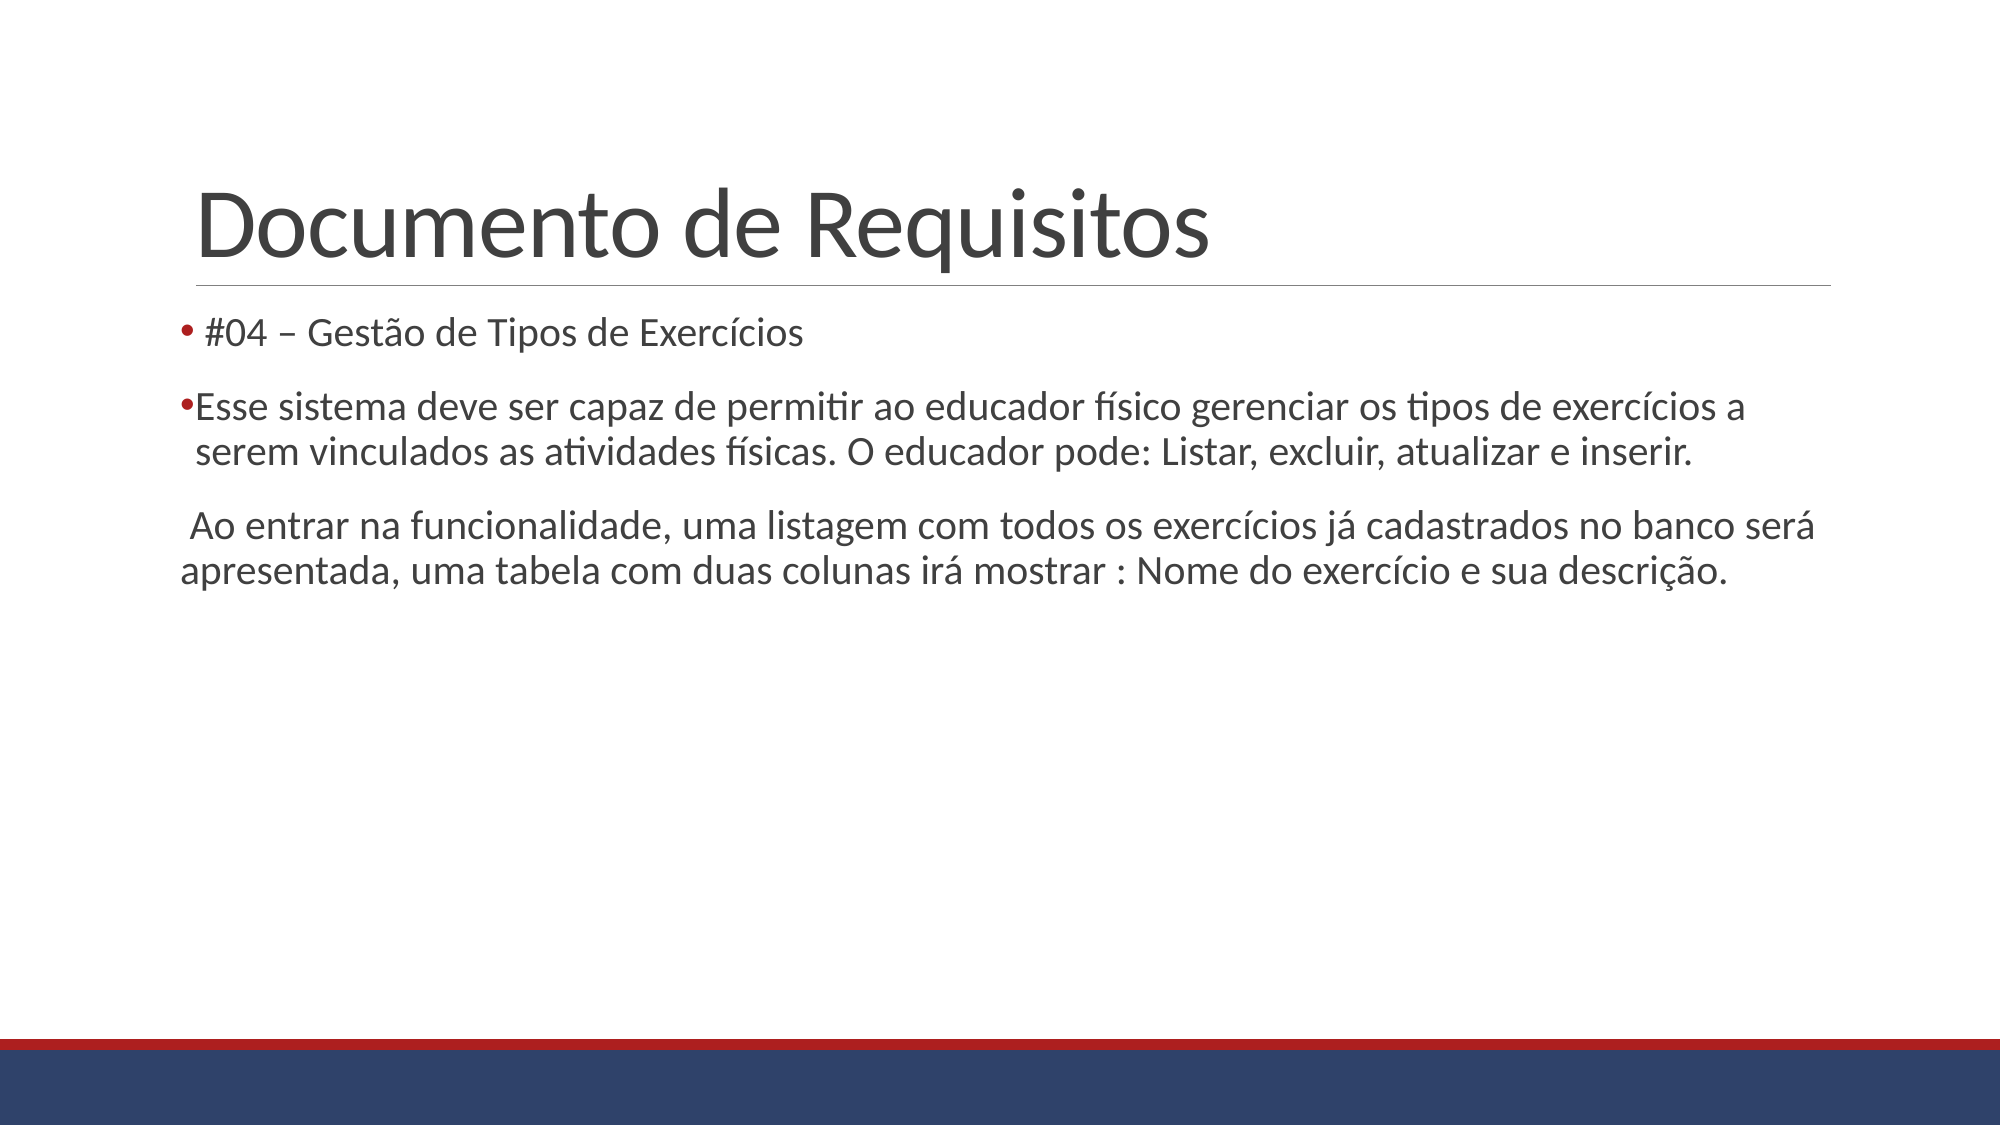

# Documento de Requisitos
 #04 – Gestão de Tipos de Exercícios
Esse sistema deve ser capaz de permitir ao educador físico gerenciar os tipos de exercícios a serem vinculados as atividades físicas. O educador pode: Listar, excluir, atualizar e inserir.
 Ao entrar na funcionalidade, uma listagem com todos os exercícios já cadastrados no banco será apresentada, uma tabela com duas colunas irá mostrar : Nome do exercício e sua descrição.